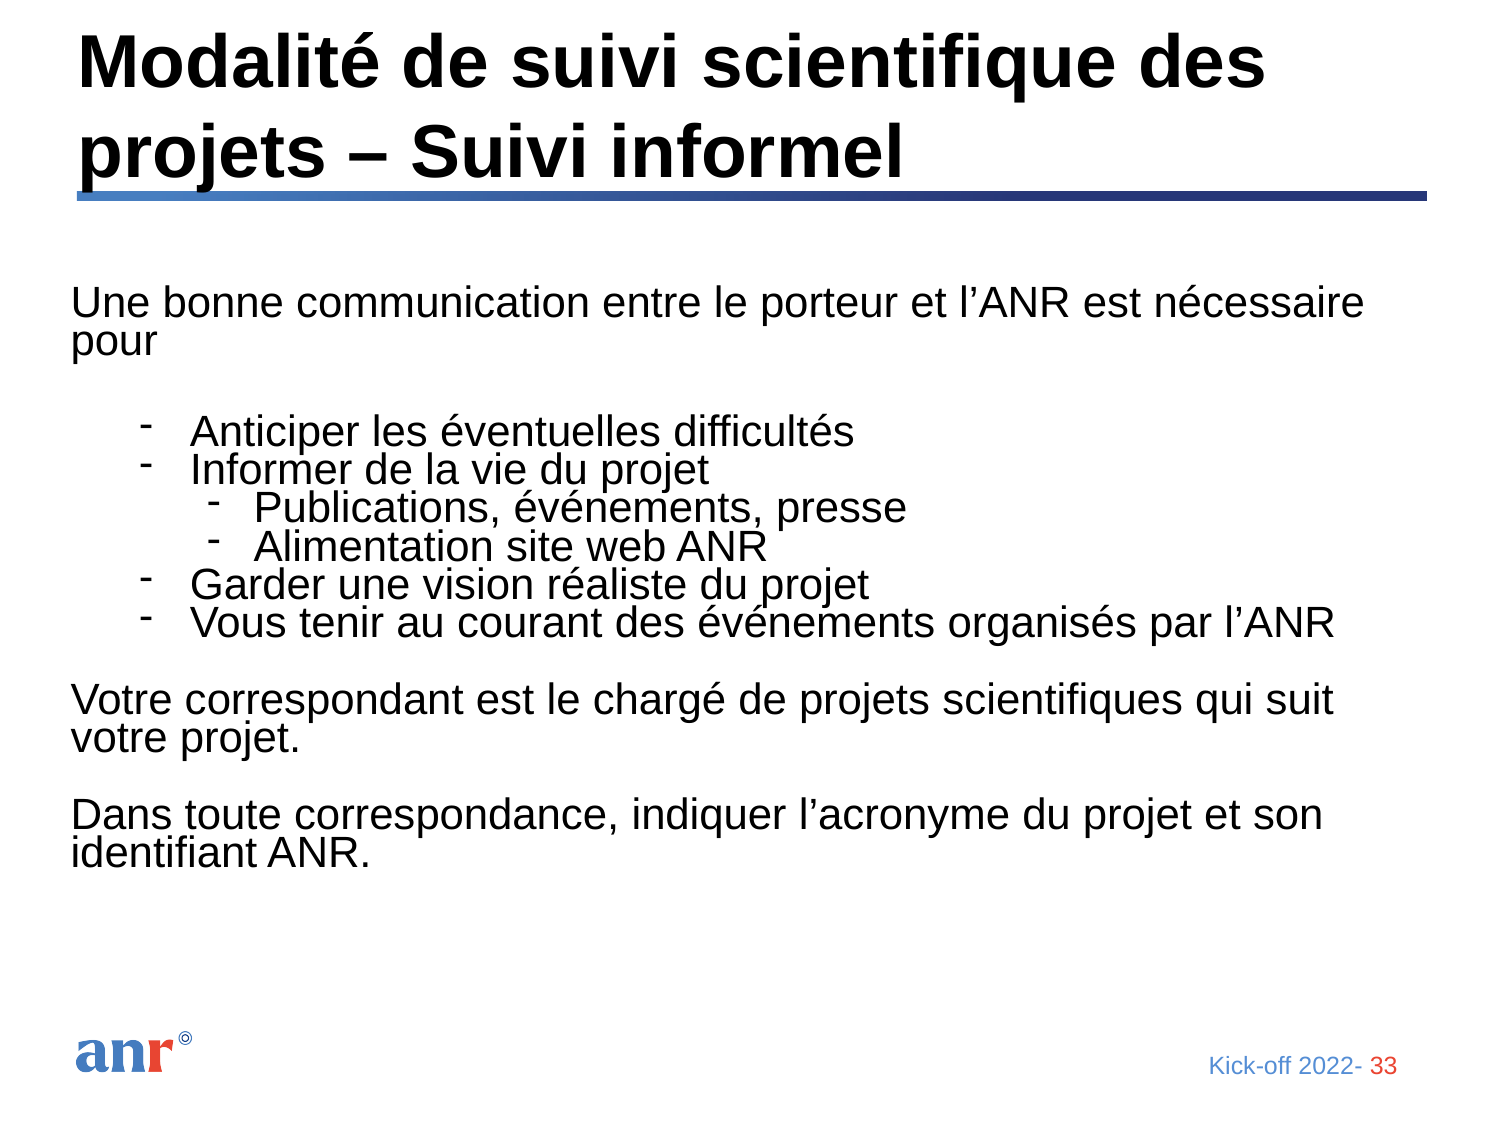

# Modalité de suivi scientifique des projets – Suivi informel
Une bonne communication entre le porteur et l’ANR est nécessaire pour
Anticiper les éventuelles difficultés
Informer de la vie du projet
Publications, événements, presse
Alimentation site web ANR
Garder une vision réaliste du projet
Vous tenir au courant des événements organisés par l’ANR

Votre correspondant est le chargé de projets scientifiques qui suit votre projet.

Dans toute correspondance, indiquer l’acronyme du projet et son identifiant ANR.